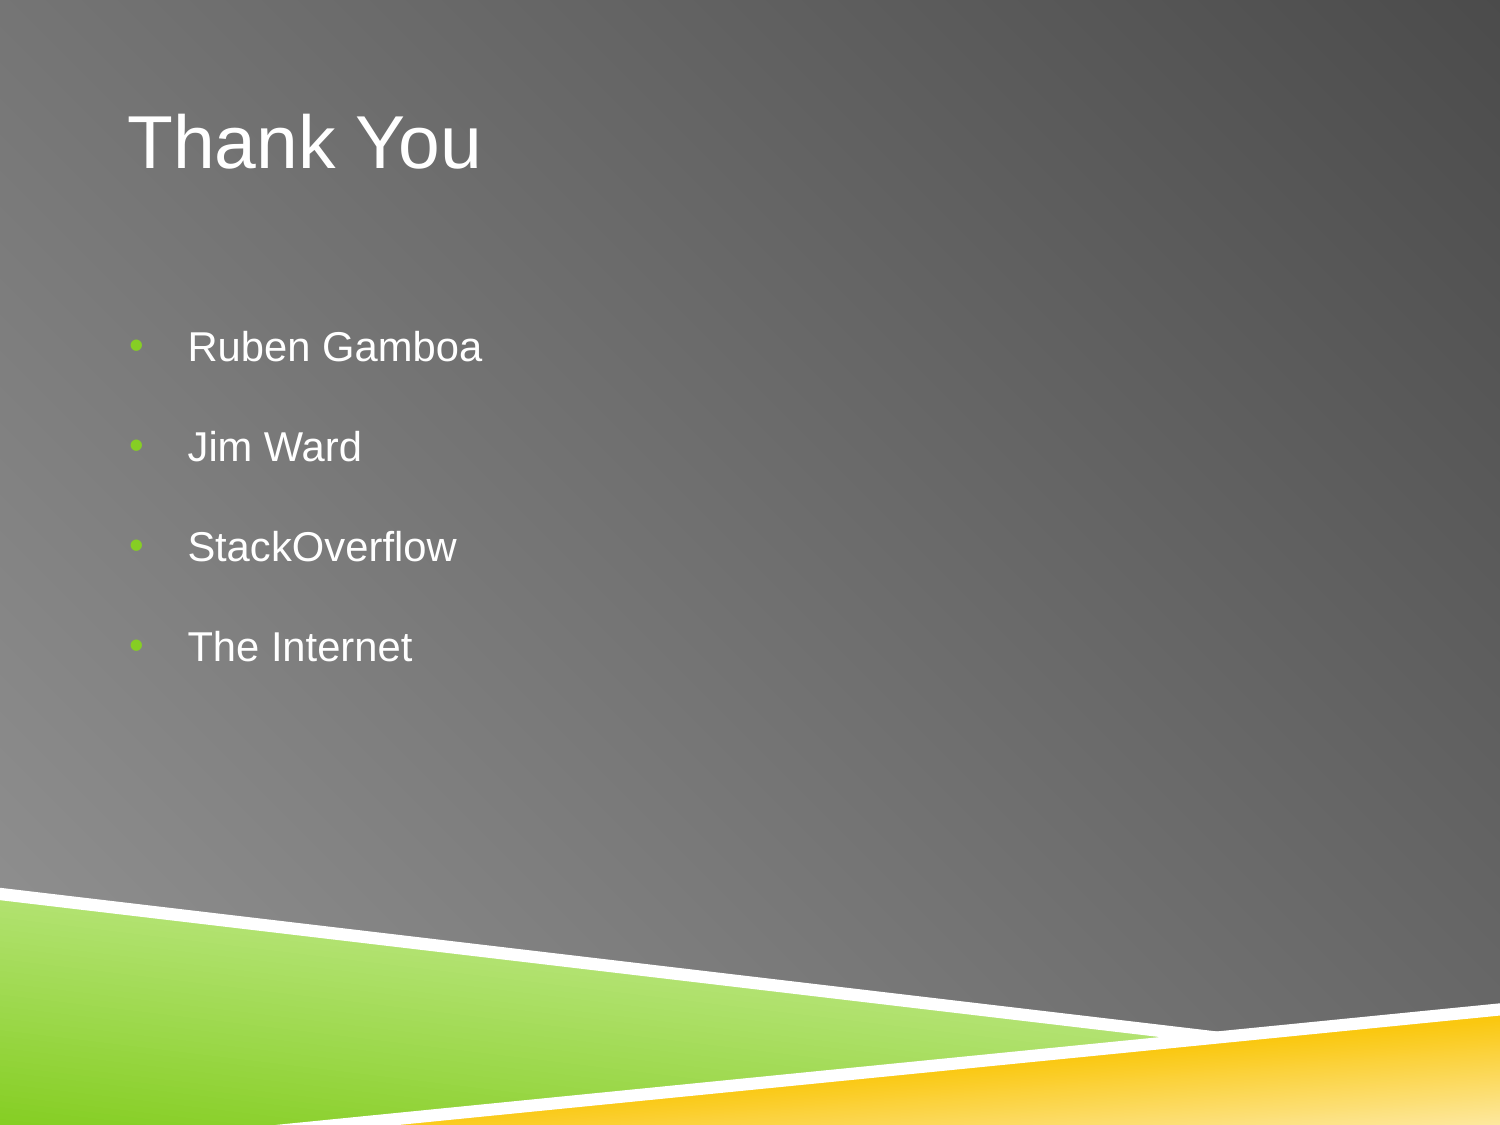

# Thank You
Ruben Gamboa
Jim Ward
StackOverflow
The Internet